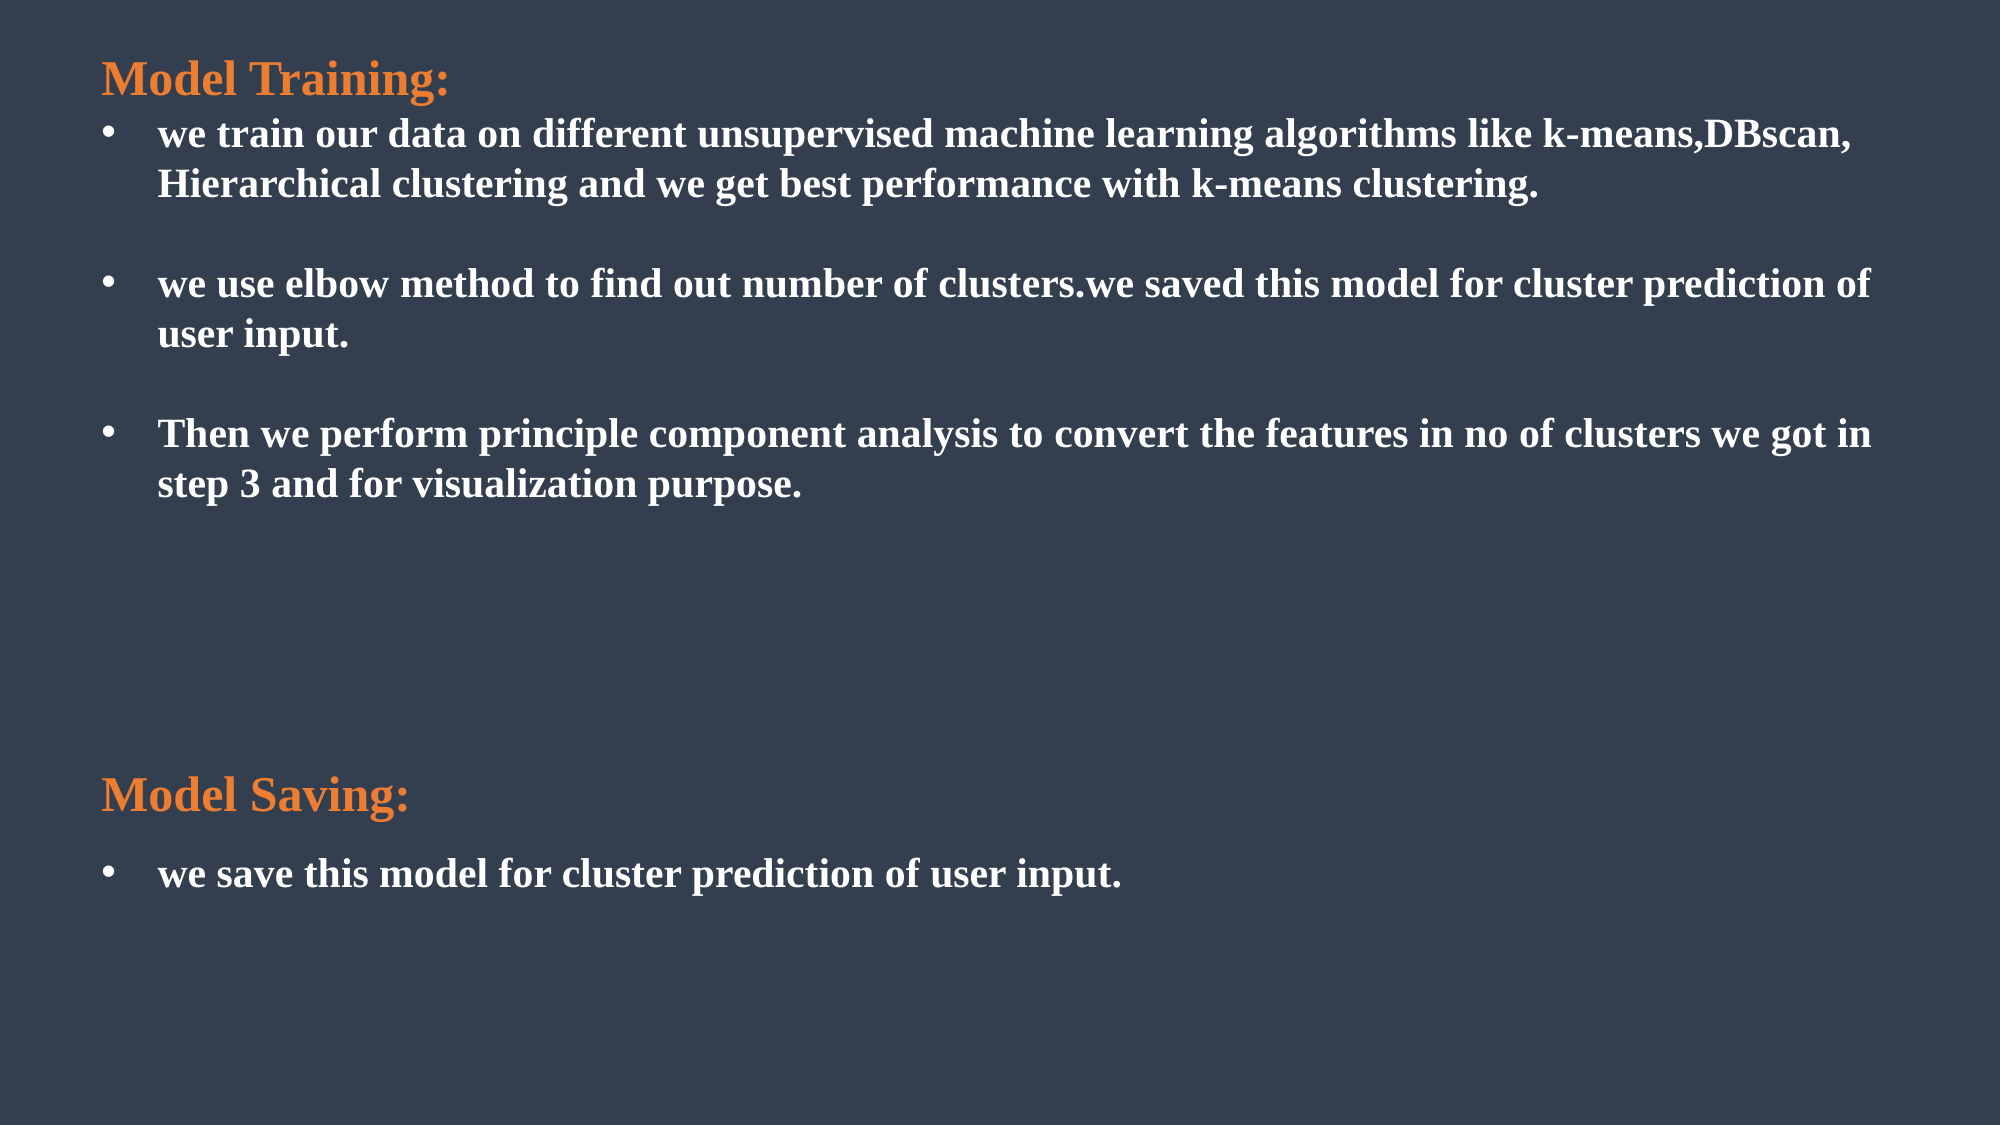

Model Training:
we train our data on different unsupervised machine learning algorithms like k-means,DBscan, Hierarchical clustering and we get best performance with k-means clustering.

we use elbow method to find out number of clusters.we saved this model for cluster prediction of user input.

Then we perform principle component analysis to convert the features in no of clusters we got in step 3 and for visualization purpose.

Model Saving:
we save this model for cluster prediction of user input.